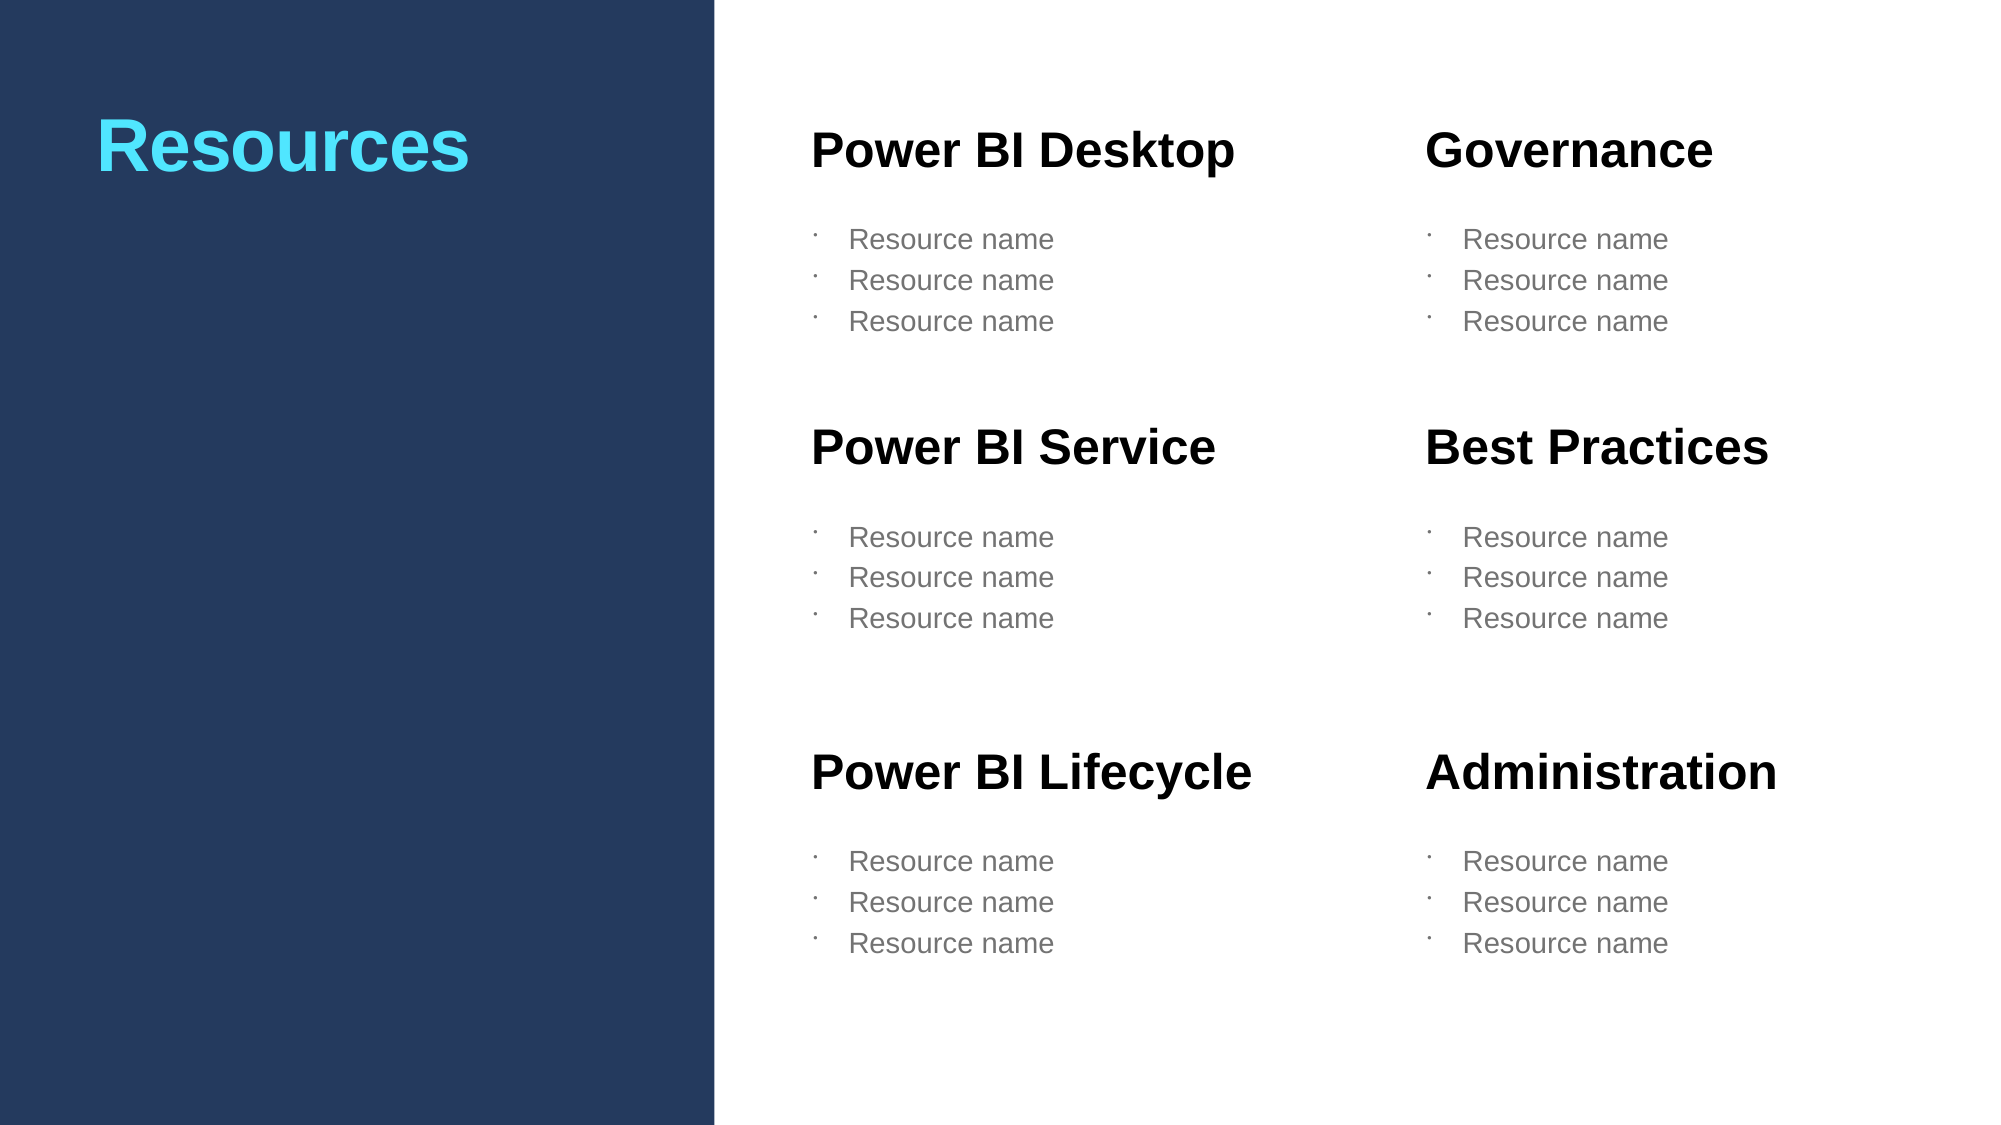

# Resources
Power BI Desktop
Governance
Resource name
Resource name
Resource name
Resource name
Resource name
Resource name

Power BI Service
Best Practices
Resource name
Resource name
Resource name
Resource name
Resource name
Resource name
Power BI Lifecycle
Administration
Resource name
Resource name
Resource name
Resource name
Resource name
Resource name